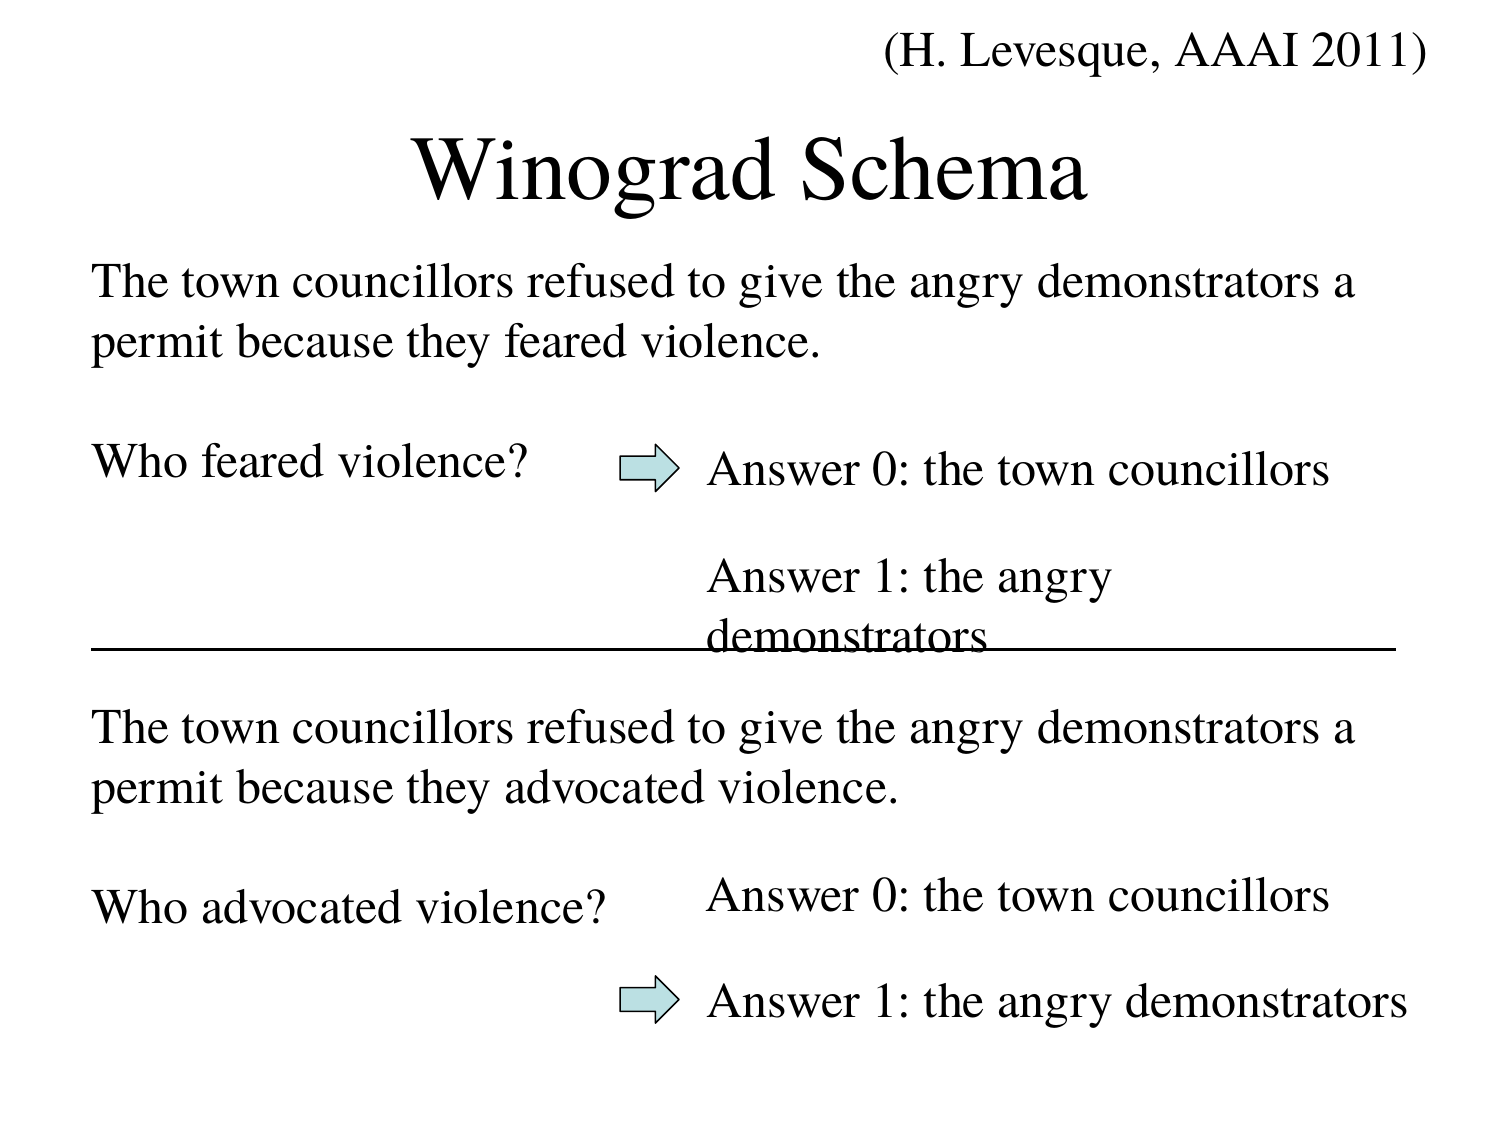

(H. Levesque, AAAI 2011)
# Winograd Schema
The town councillors refused to give the angry demonstrators a permit because they feared violence.

Who feared violence?
Answer 0: the town councillors

Answer 1: the angry demonstrators
The town councillors refused to give the angry demonstrators a permit because they advocated violence.

Who advocated violence?
Answer 0: the town councillors
Answer 1: the angry demonstrators